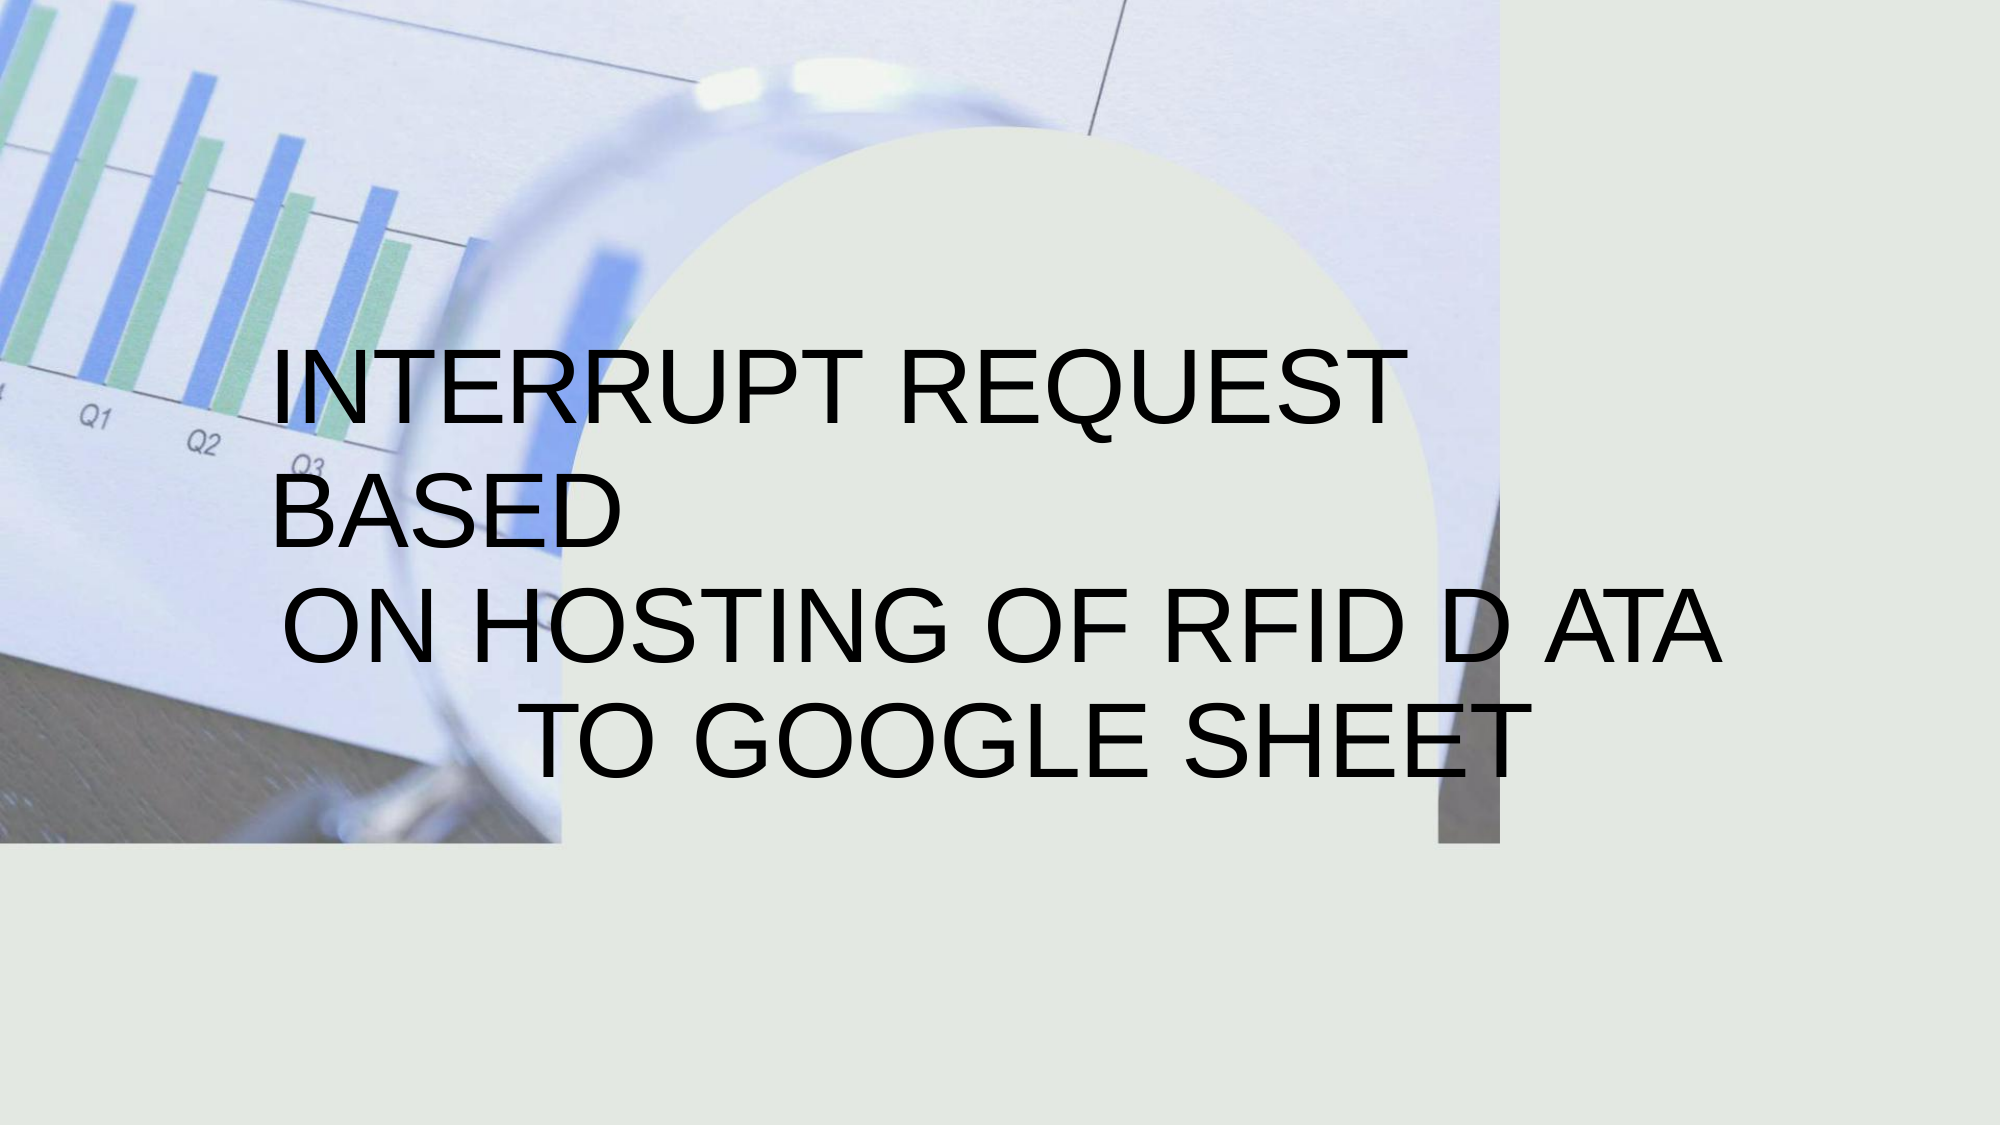

INTERRUPT REQUEST BASED
ON HOSTING OF RFID D ATA
TO GOOGLE SHEET